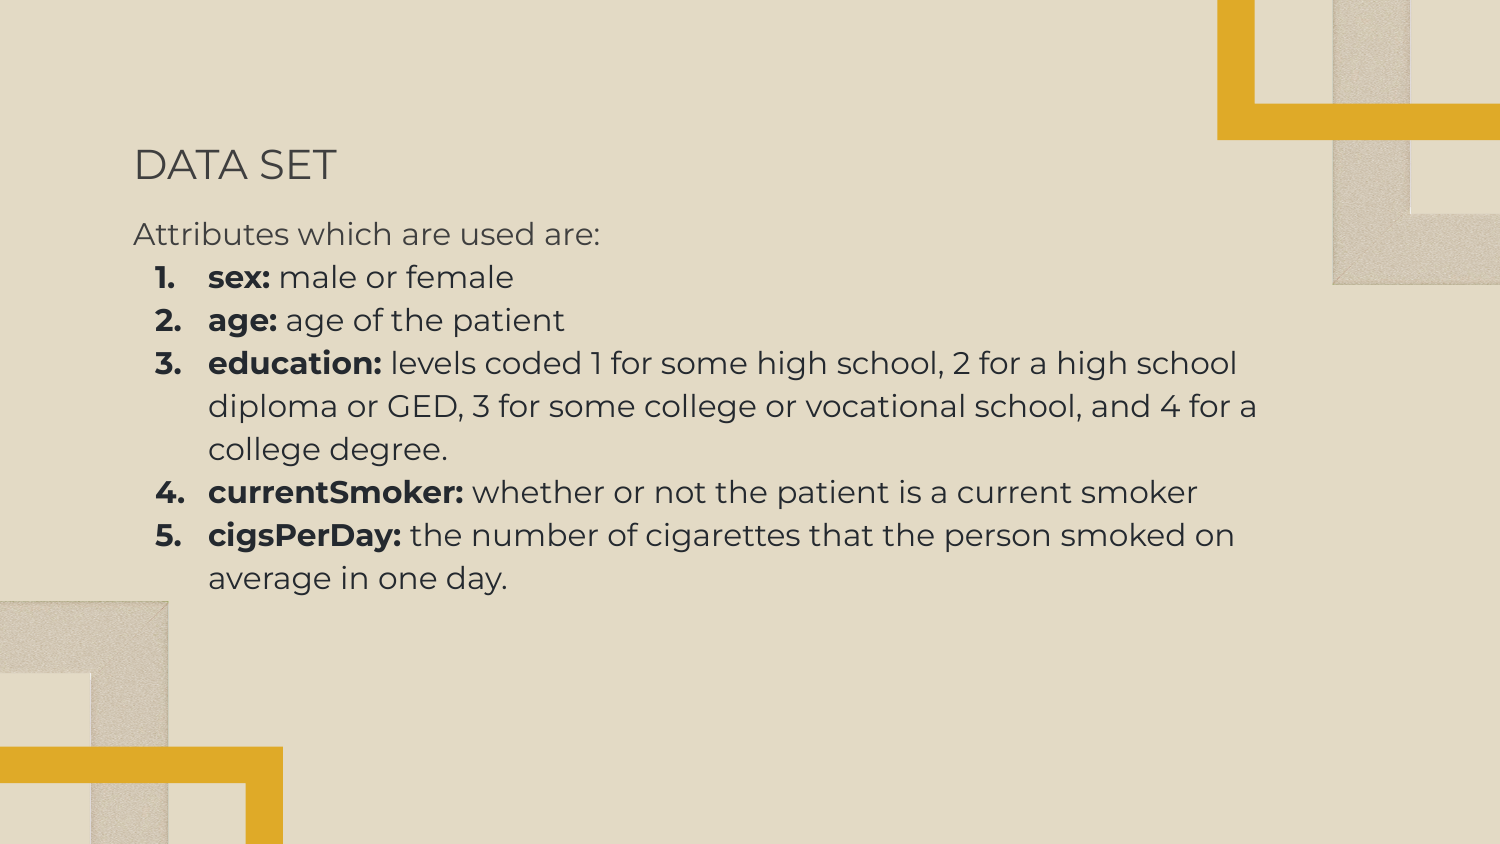

DATA SET
Attributes which are used are:
sex: male or female
age: age of the patient
education: levels coded 1 for some high school, 2 for a high school diploma or GED, 3 for some college or vocational school, and 4 for a college degree.
currentSmoker: whether or not the patient is a current smoker
cigsPerDay: the number of cigarettes that the person smoked on average in one day.